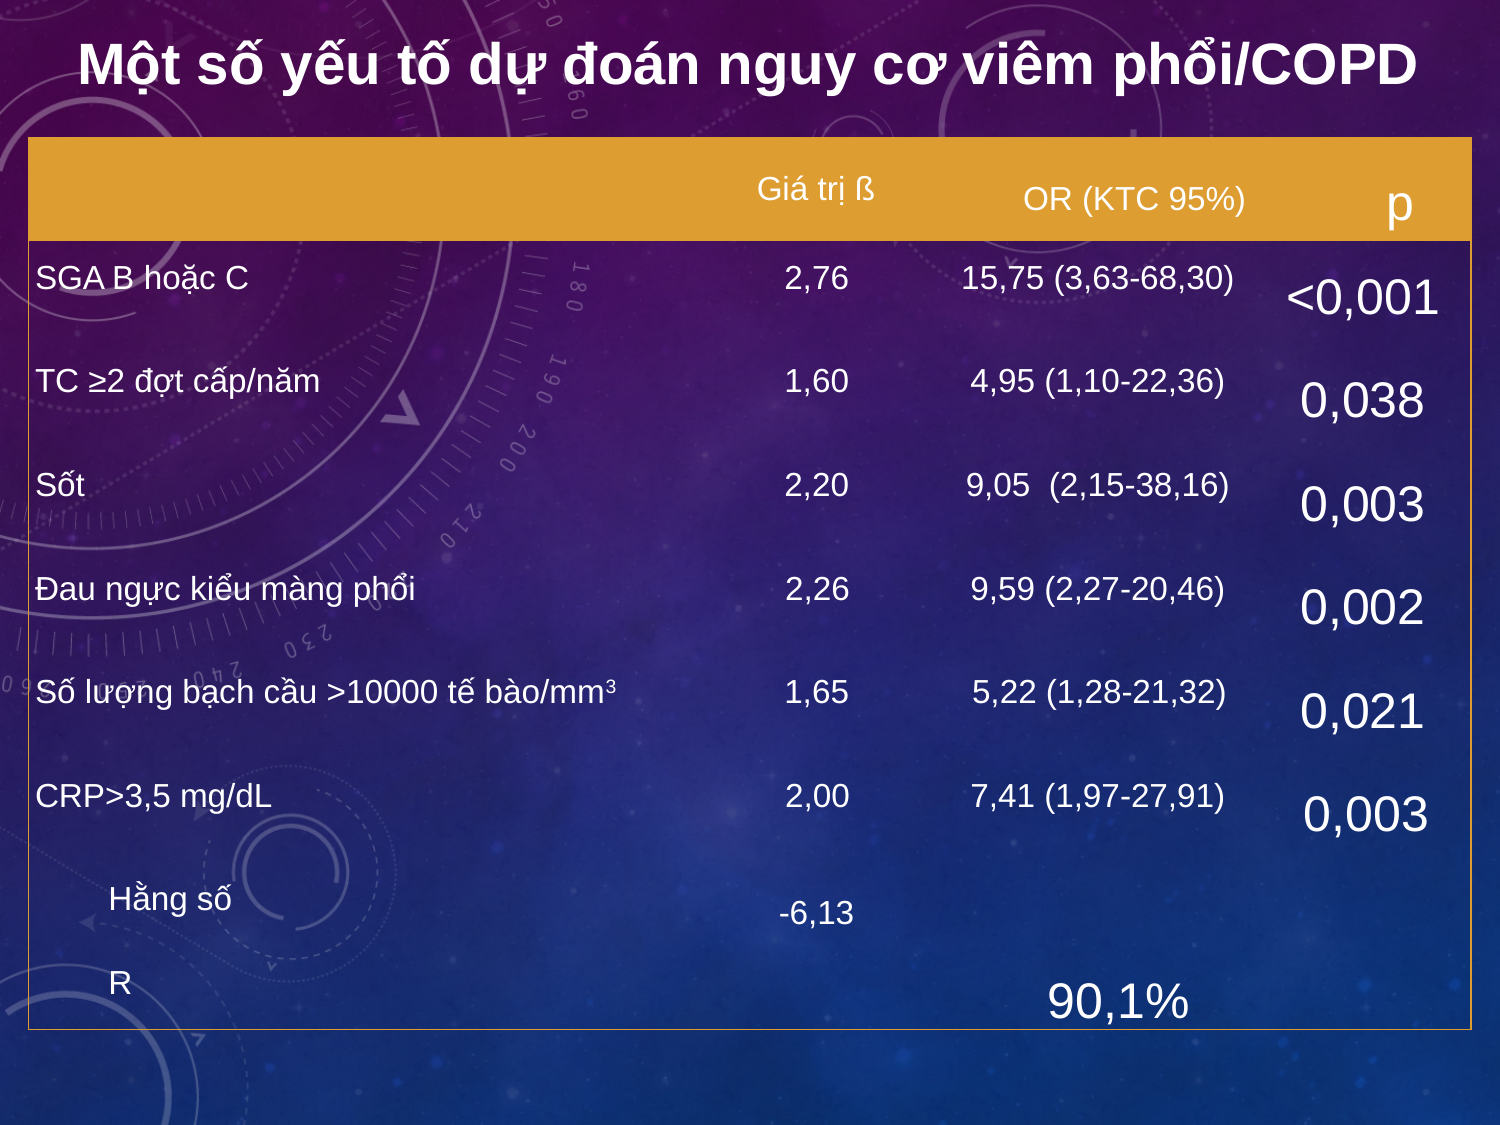

Một số yếu tố dự đoán nguy cơ viêm phổi/COPD
|  | Giá trị ß | OR (KTC 95%) | p |
| --- | --- | --- | --- |
| SGA B hoặc C | 2,76 | 15,75 (3,63-68,30) | <0,001 |
| TC ≥2 đợt cấp/năm | 1,60 | 4,95 (1,10-22,36) | 0,038 |
| Sốt | 2,20 | 9,05 (2,15-38,16) | 0,003 |
| Đau ngực kiểu màng phổi | 2,26 | 9,59 (2,27-20,46) | 0,002 |
| Số lượng bạch cầu >10000 tế bào/mm3 | 1,65 | 5,22 (1,28-21,32) | 0,021 |
| CRP>3,5 mg/dL | 2,00 | 7,41 (1,97-27,91) | 0,003 |
| Hằng số | -6,13 |  |  |
| R | 90,1% |  |  |